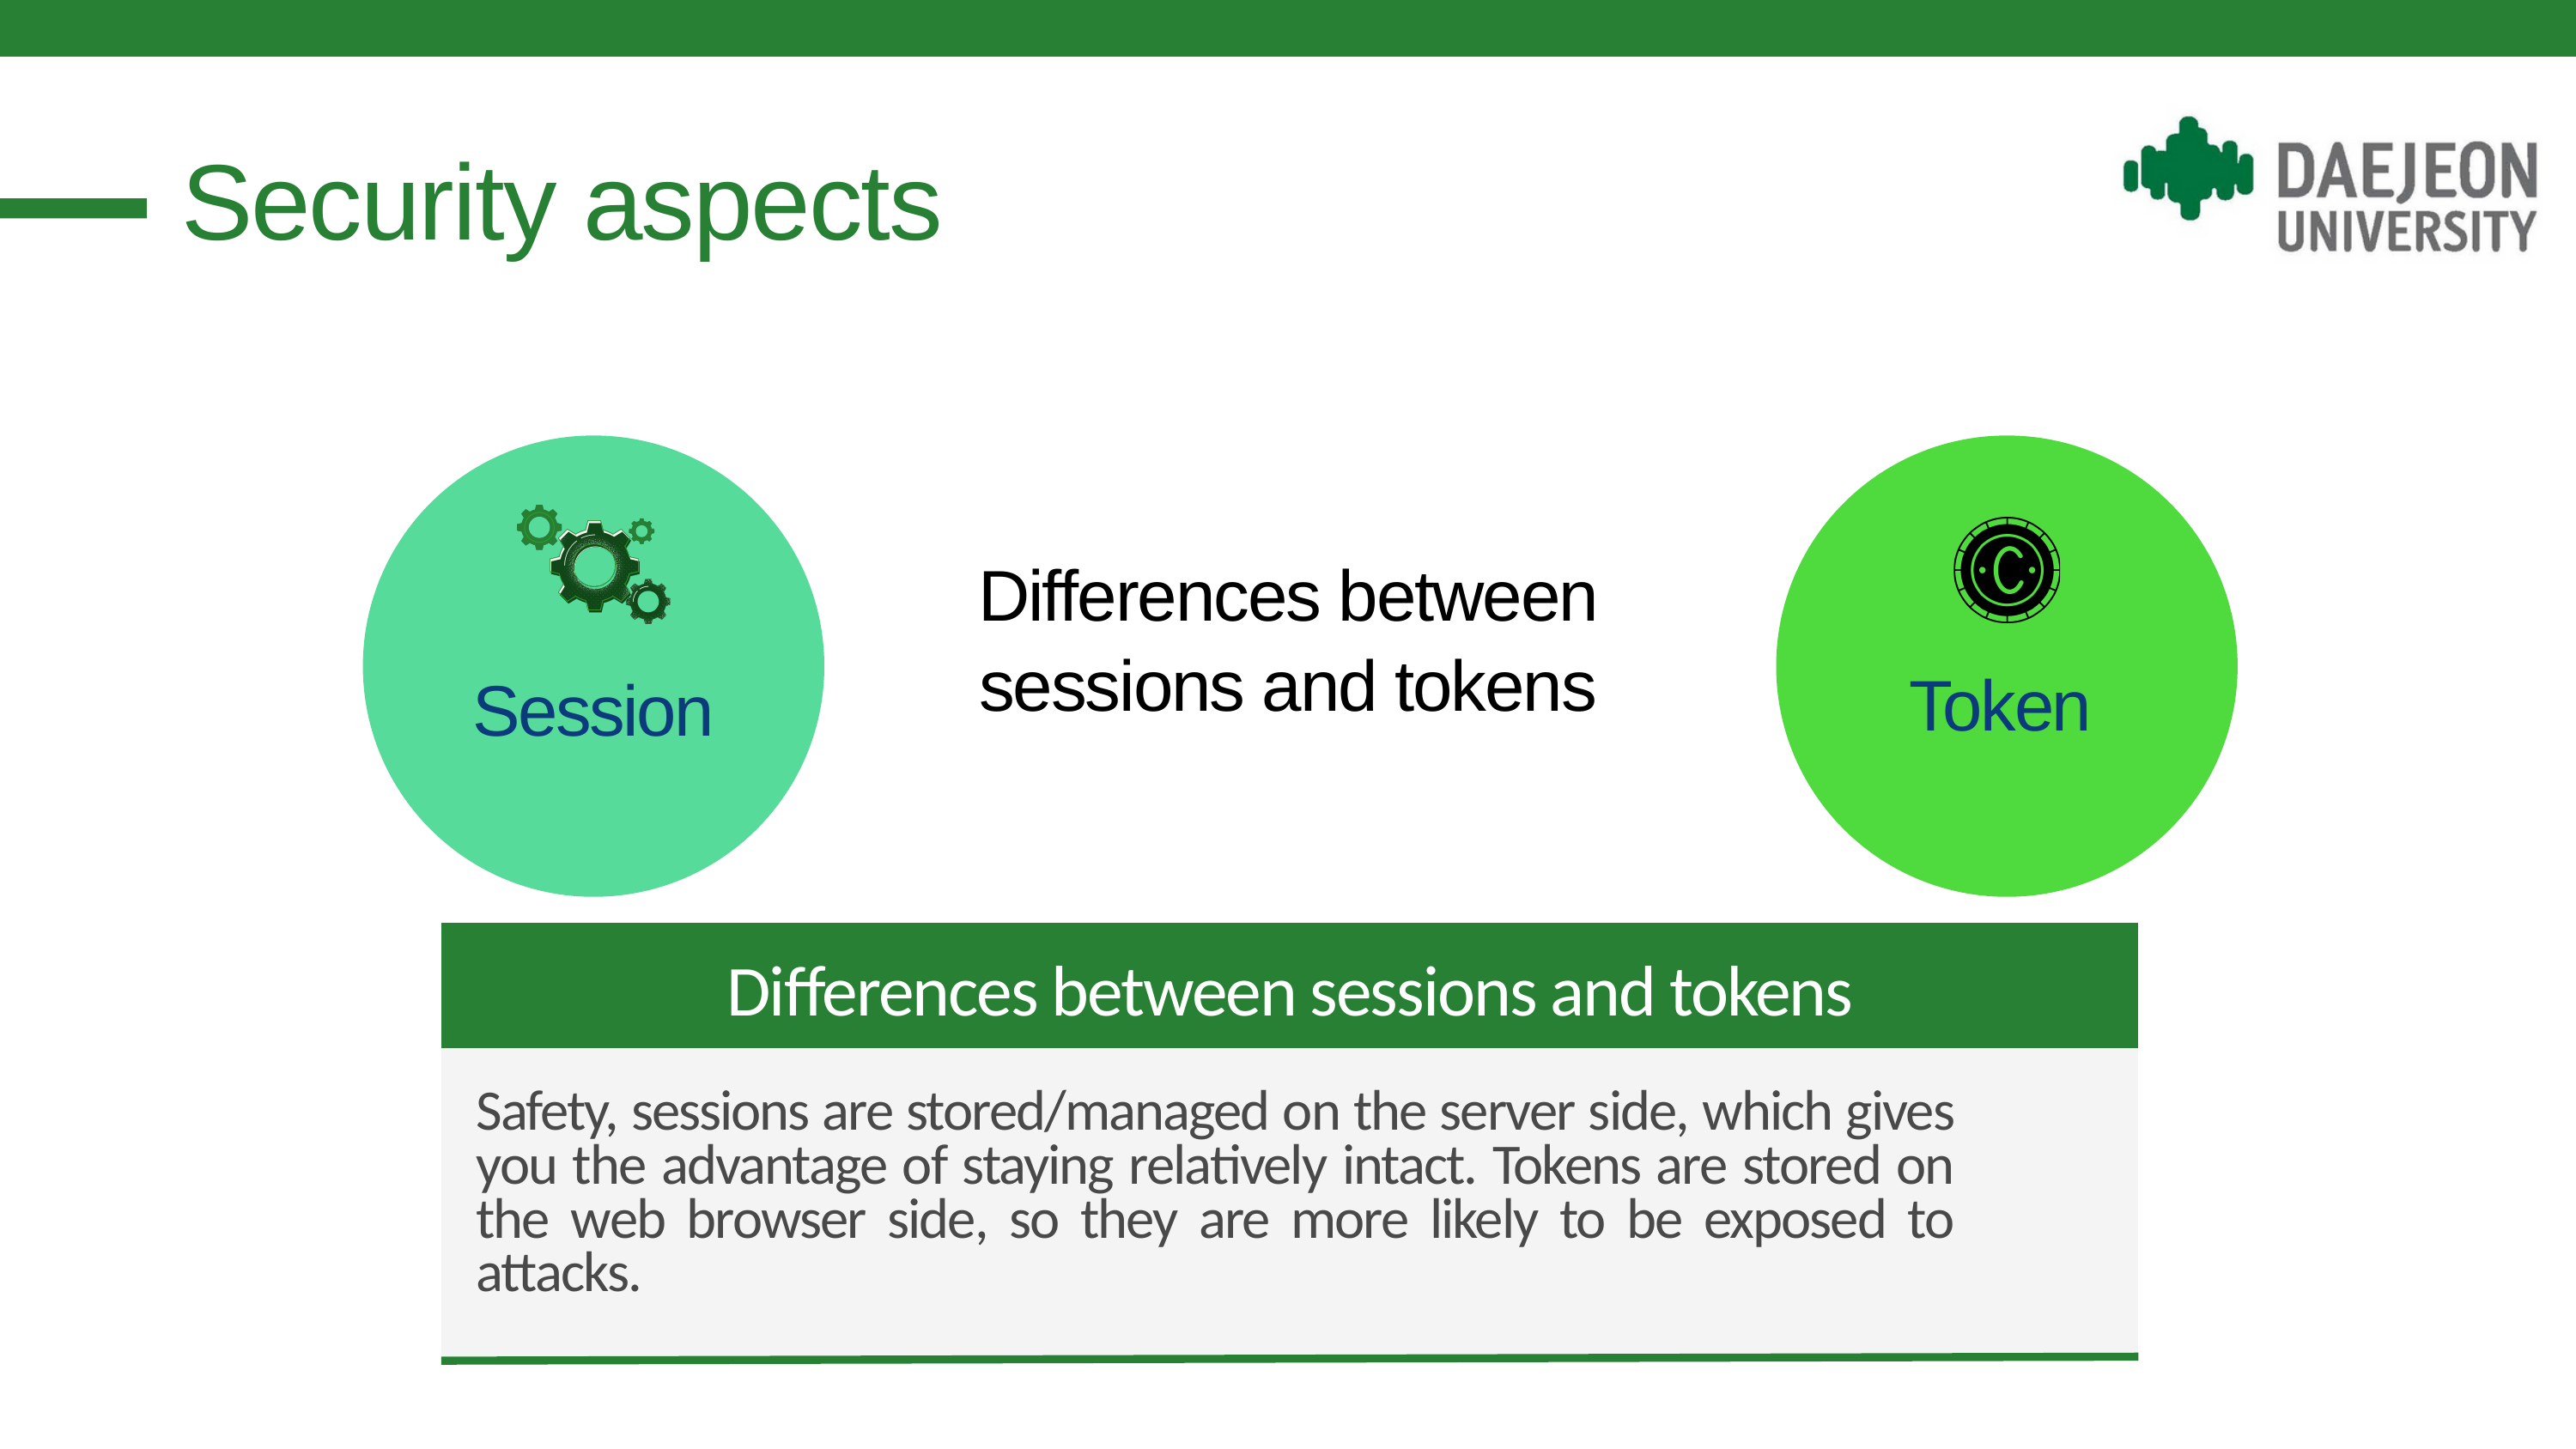

Security aspects

Differences between sessions and tokens
Token
Session

Differences between sessions and tokens

Safety, sessions are stored/managed on the server side, which gives you the advantage of staying relatively intact. Tokens are stored on the web browser side, so they are more likely to be exposed to attacks.